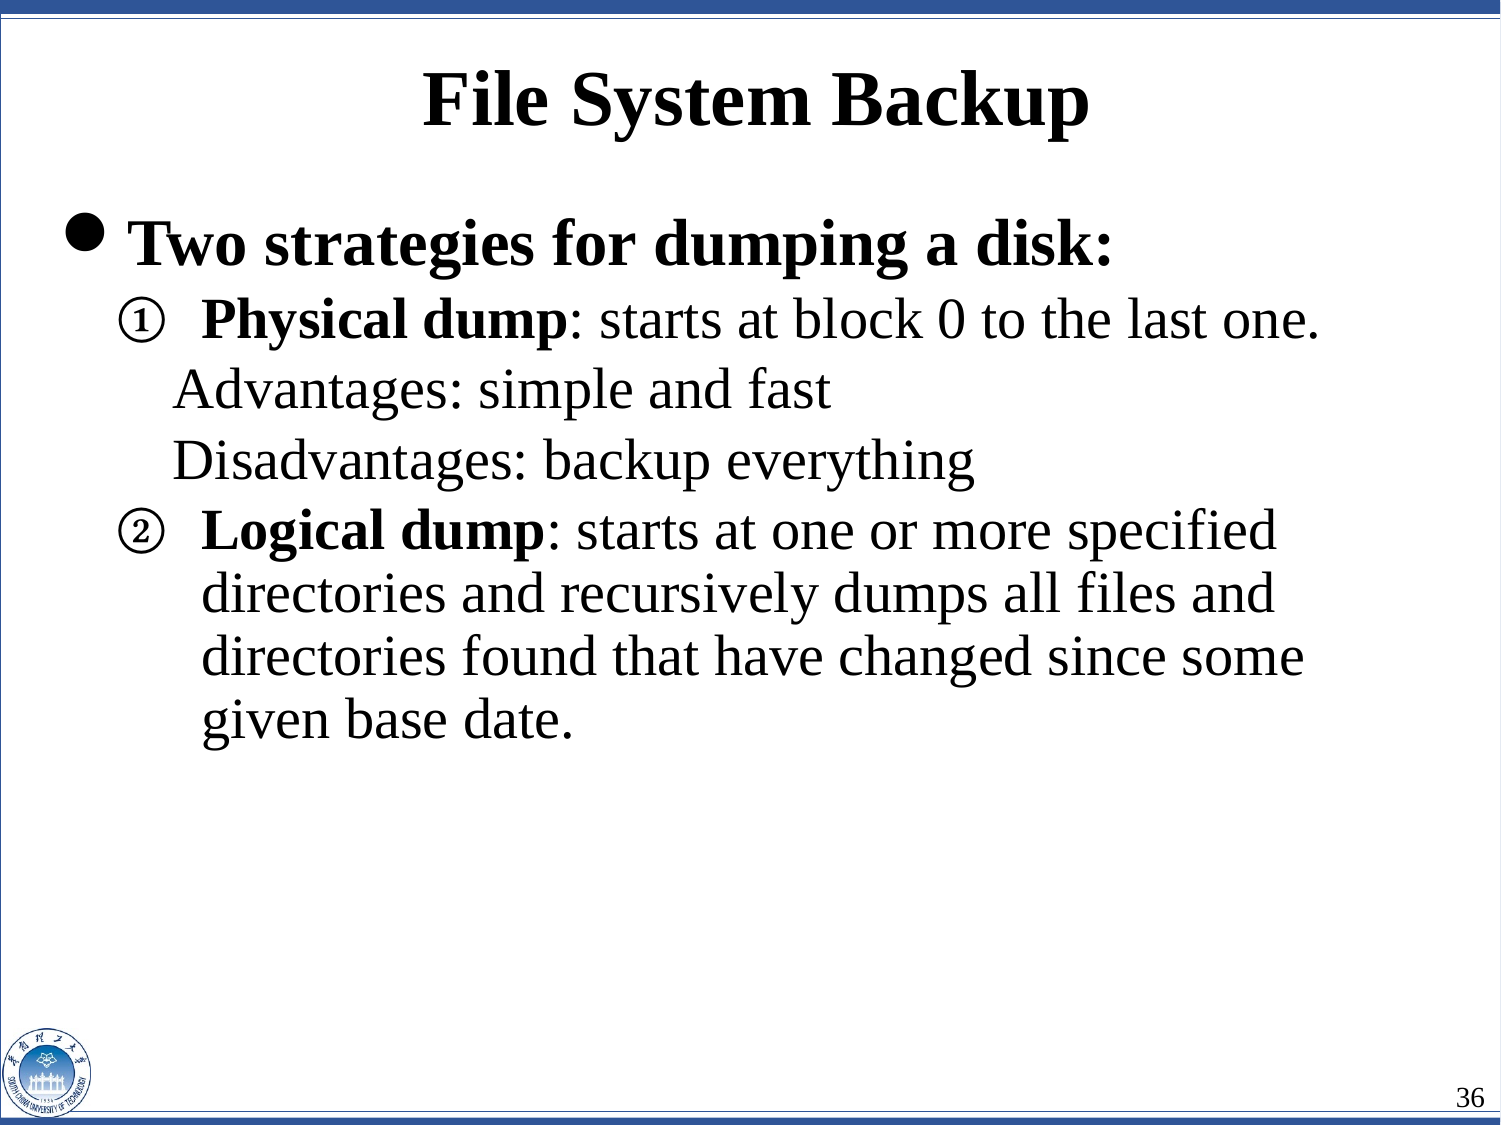

File System Backup
Two strategies for dumping a disk:
Physical dump: starts at block 0 to the last one.
Advantages: simple and fast
Disadvantages: backup everything
Logical dump: starts at one or more specified directories and recursively dumps all files and directories found that have changed since some given base date.
36